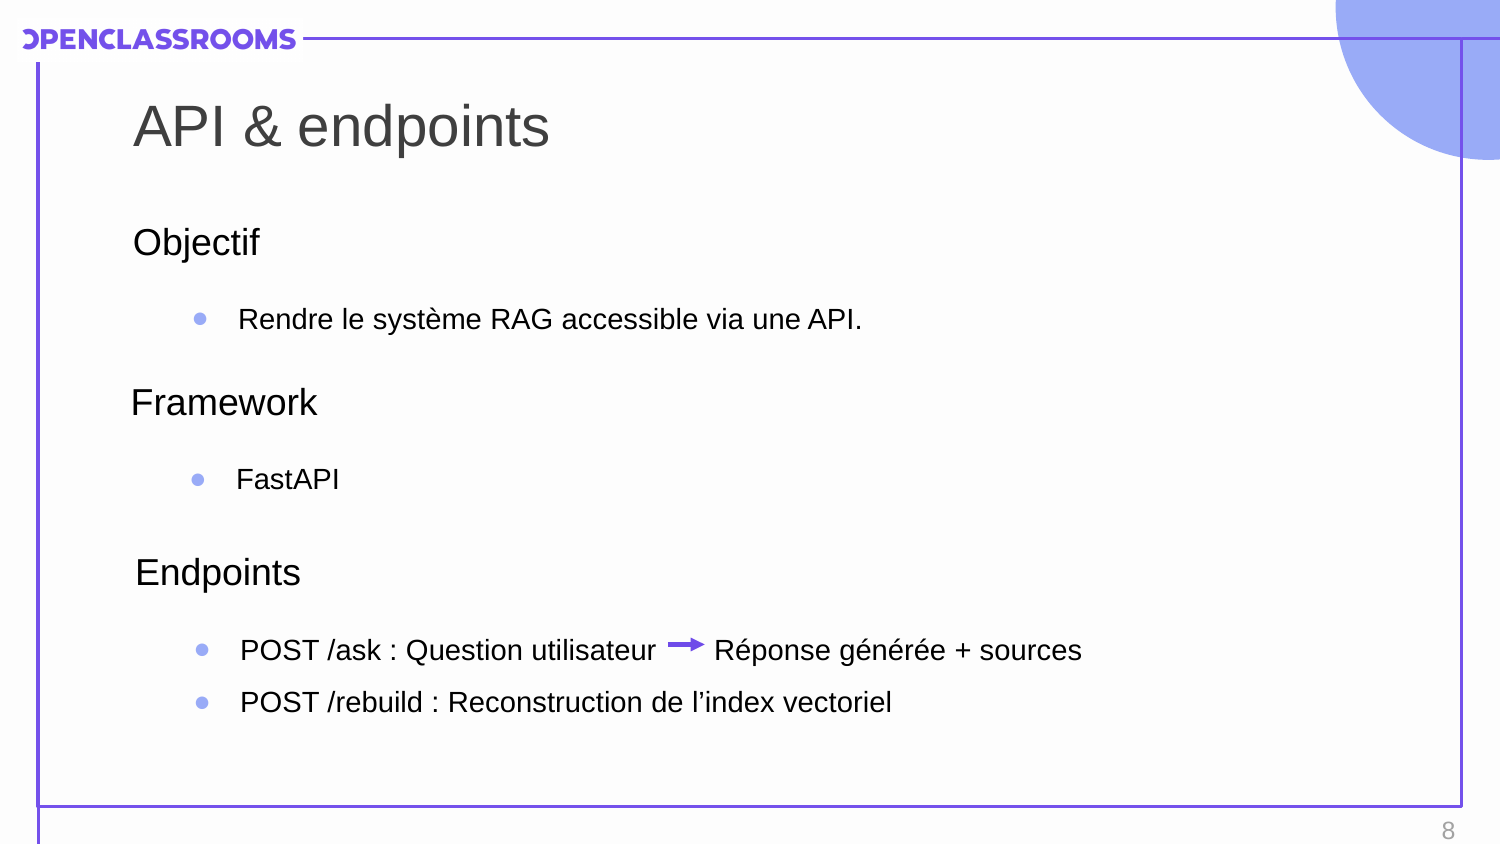

# API & endpoints
Objectif
Rendre le système RAG accessible via une API.
Framework
FastAPI
Endpoints
POST /ask : Question utilisateur       Réponse générée + sources
POST /rebuild : Reconstruction de l’index vectoriel

8